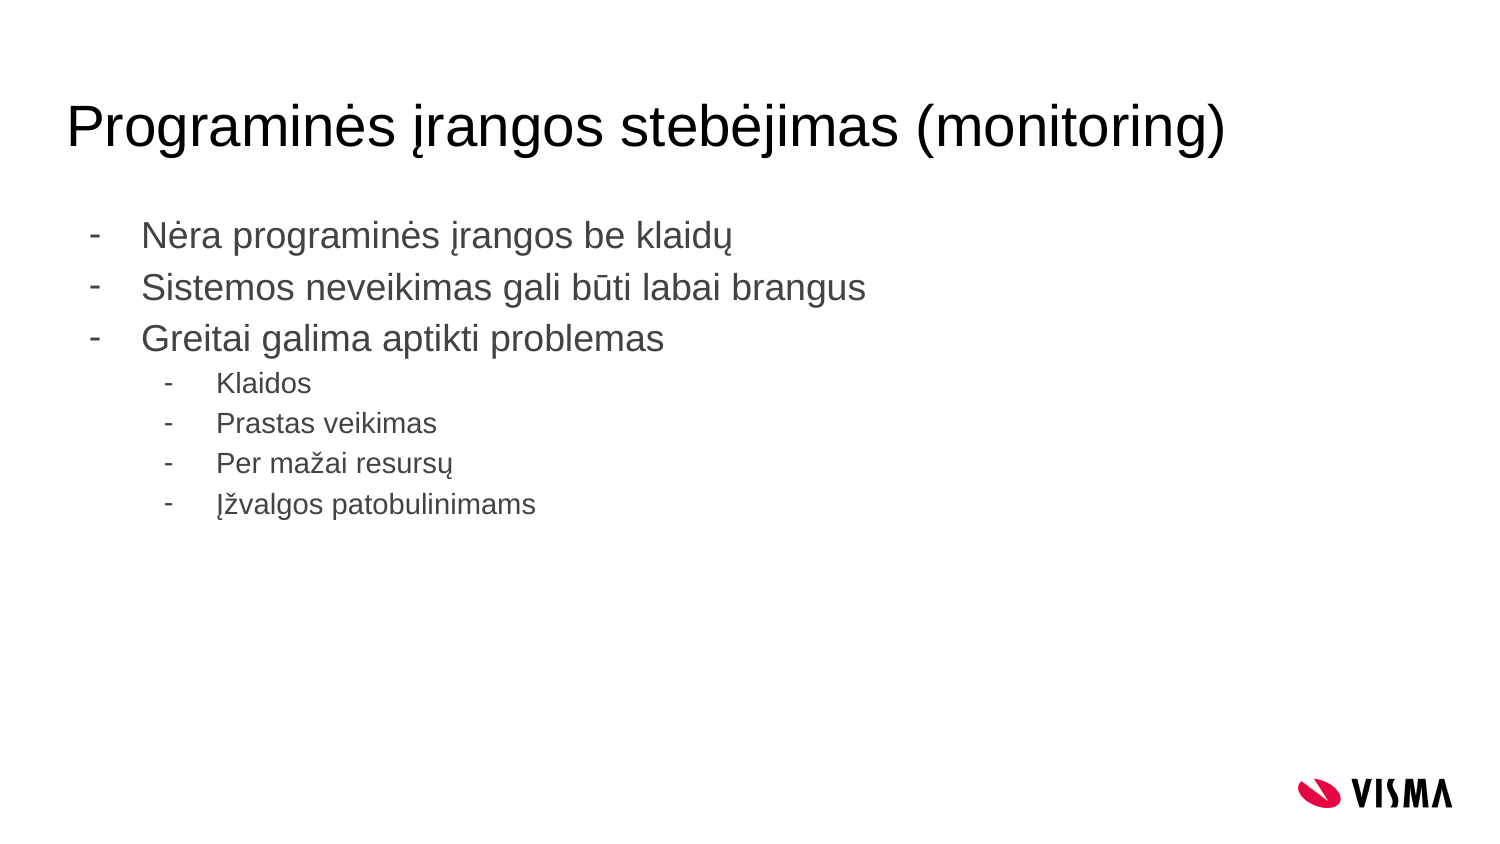

# Programinės įrangos stebėjimas (monitoring)
Nėra programinės įrangos be klaidų
Sistemos neveikimas gali būti labai brangus
Greitai galima aptikti problemas
Klaidos
Prastas veikimas
Per mažai resursų
Įžvalgos patobulinimams